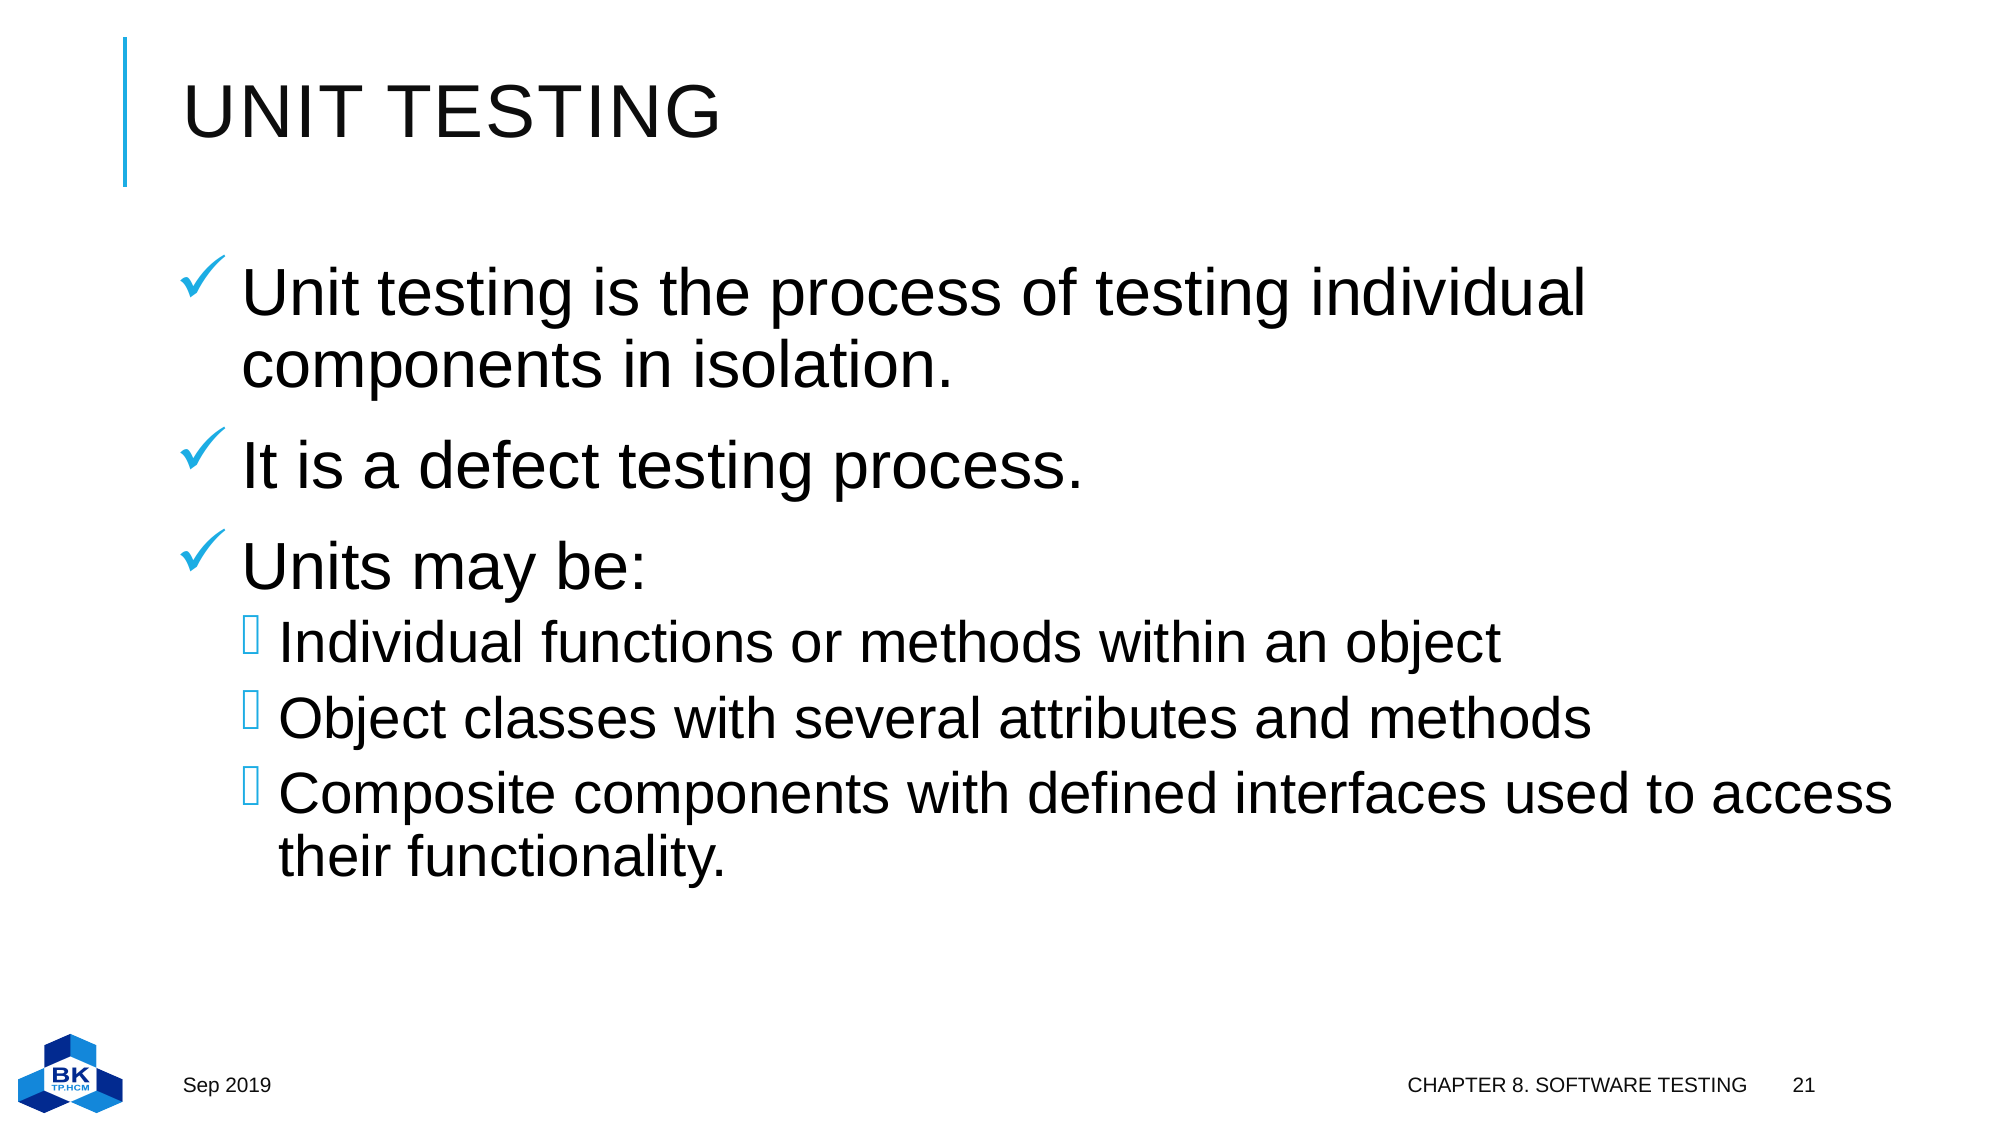

# Unit testing
Unit testing is the process of testing individual components in isolation.
It is a defect testing process.
Units may be:
Individual functions or methods within an object
Object classes with several attributes and methods
Composite components with defined interfaces used to access their functionality.
Sep 2019
Chapter 8. Software testing
21